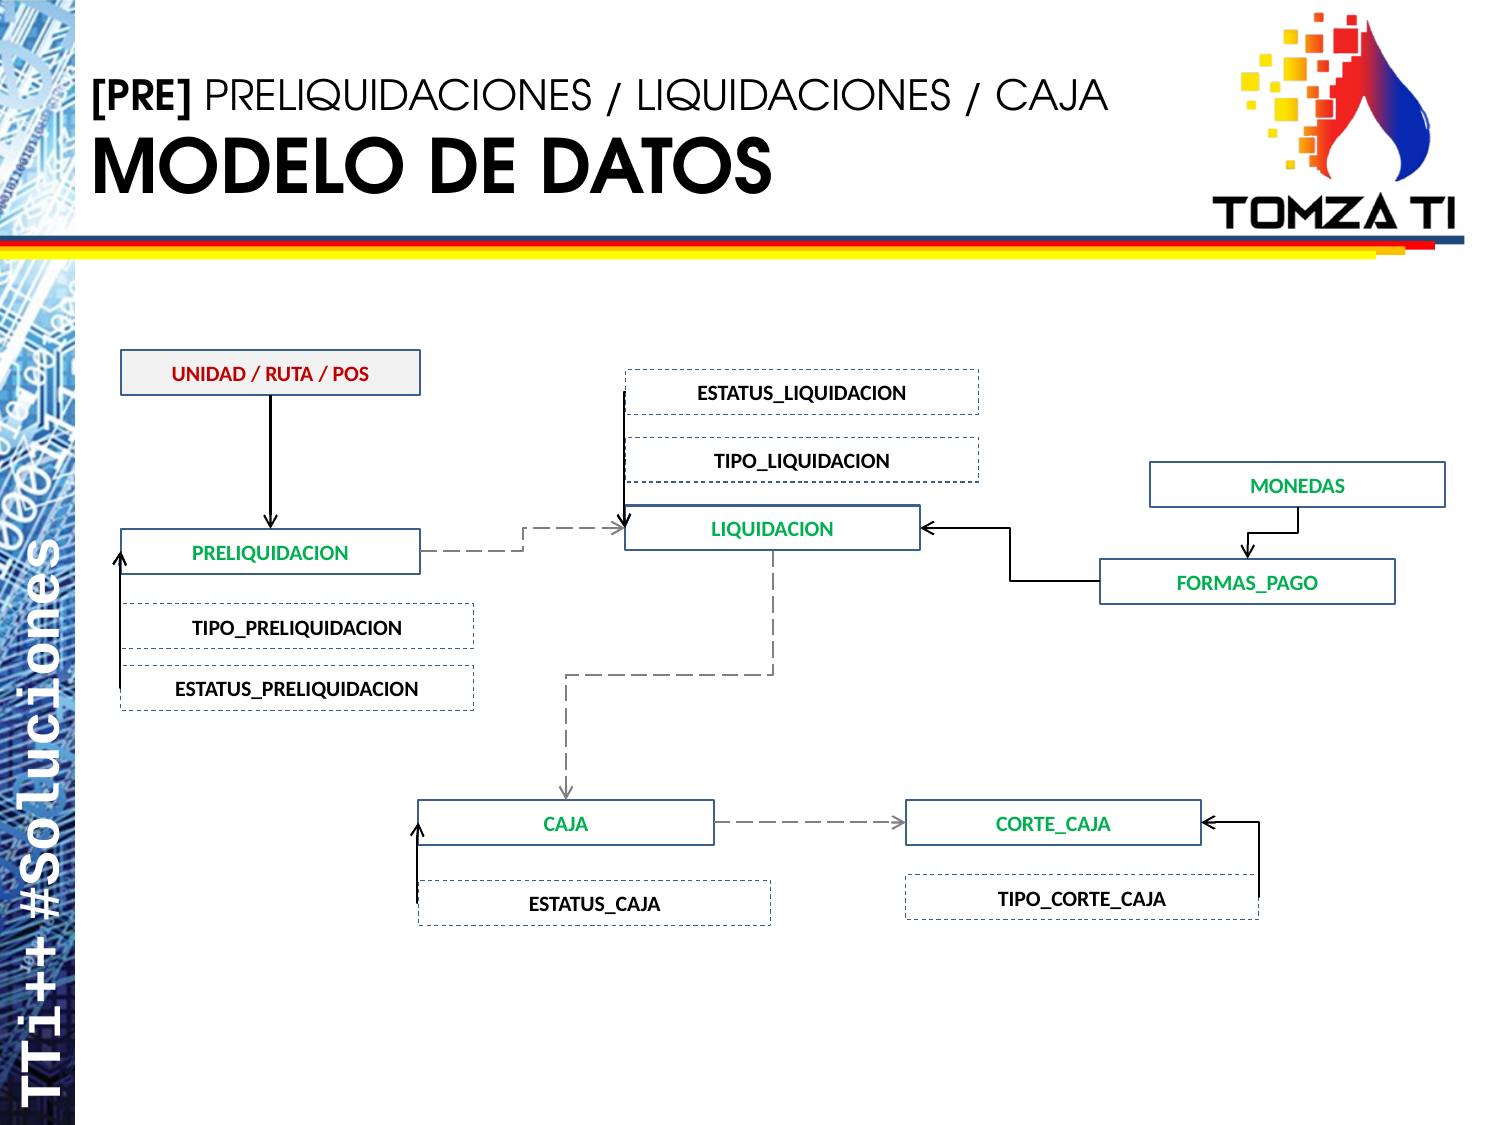

# [PRE] PRELIQUIDACIONES / LIQUIDACIONES / CAJA MODELO DE DATOS
UNIDAD / RUTA / POS
ESTATUS_LIQUIDACION
TIPO_LIQUIDACION
MONEDAS
LIQUIDACION
PRELIQUIDACION
FORMAS_PAGO
TIPO_PRELIQUIDACION
ESTATUS_PRELIQUIDACION
CAJA
CORTE_CAJA
TIPO_CORTE_CAJA
ESTATUS_CAJA